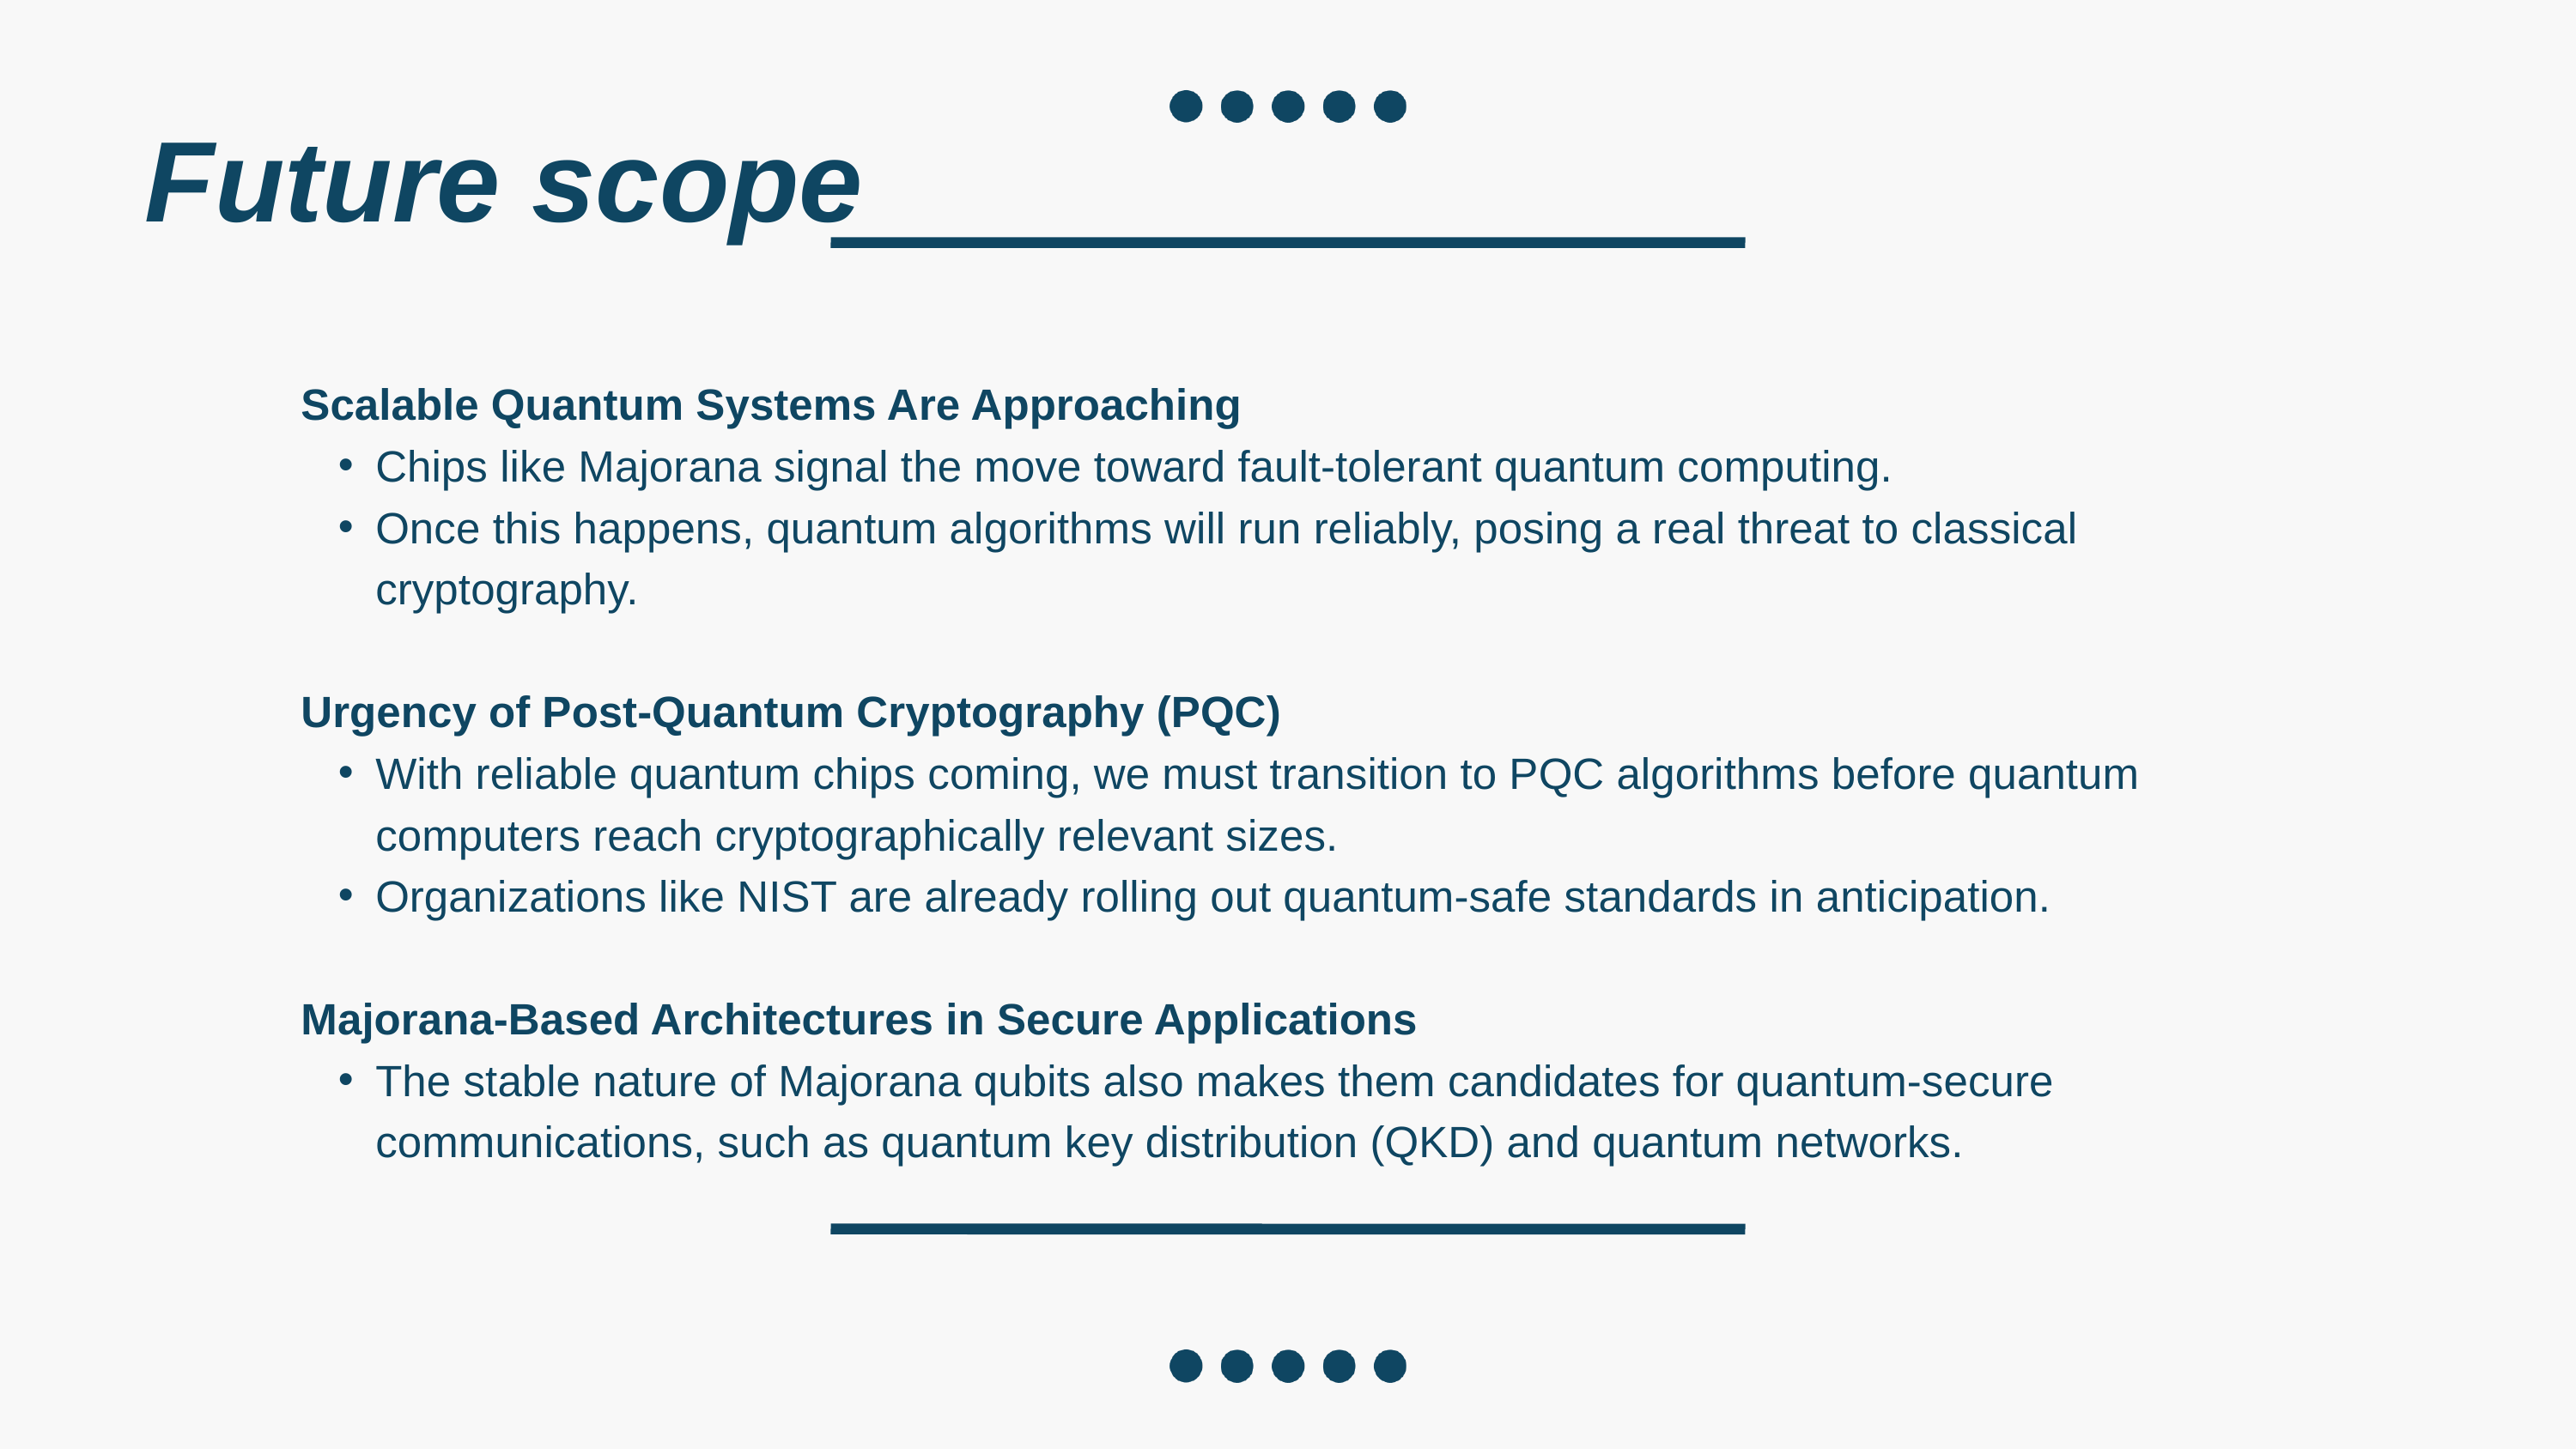

Future scope

Scalable Quantum Systems Are Approaching
Chips like Majorana signal the move toward fault-tolerant quantum computing.
Once this happens, quantum algorithms will run reliably, posing a real threat to classical cryptography.

Urgency of Post-Quantum Cryptography (PQC)
With reliable quantum chips coming, we must transition to PQC algorithms before quantum computers reach cryptographically relevant sizes.
Organizations like NIST are already rolling out quantum-safe standards in anticipation.

Majorana-Based Architectures in Secure Applications
The stable nature of Majorana qubits also makes them candidates for quantum-secure communications, such as quantum key distribution (QKD) and quantum networks.